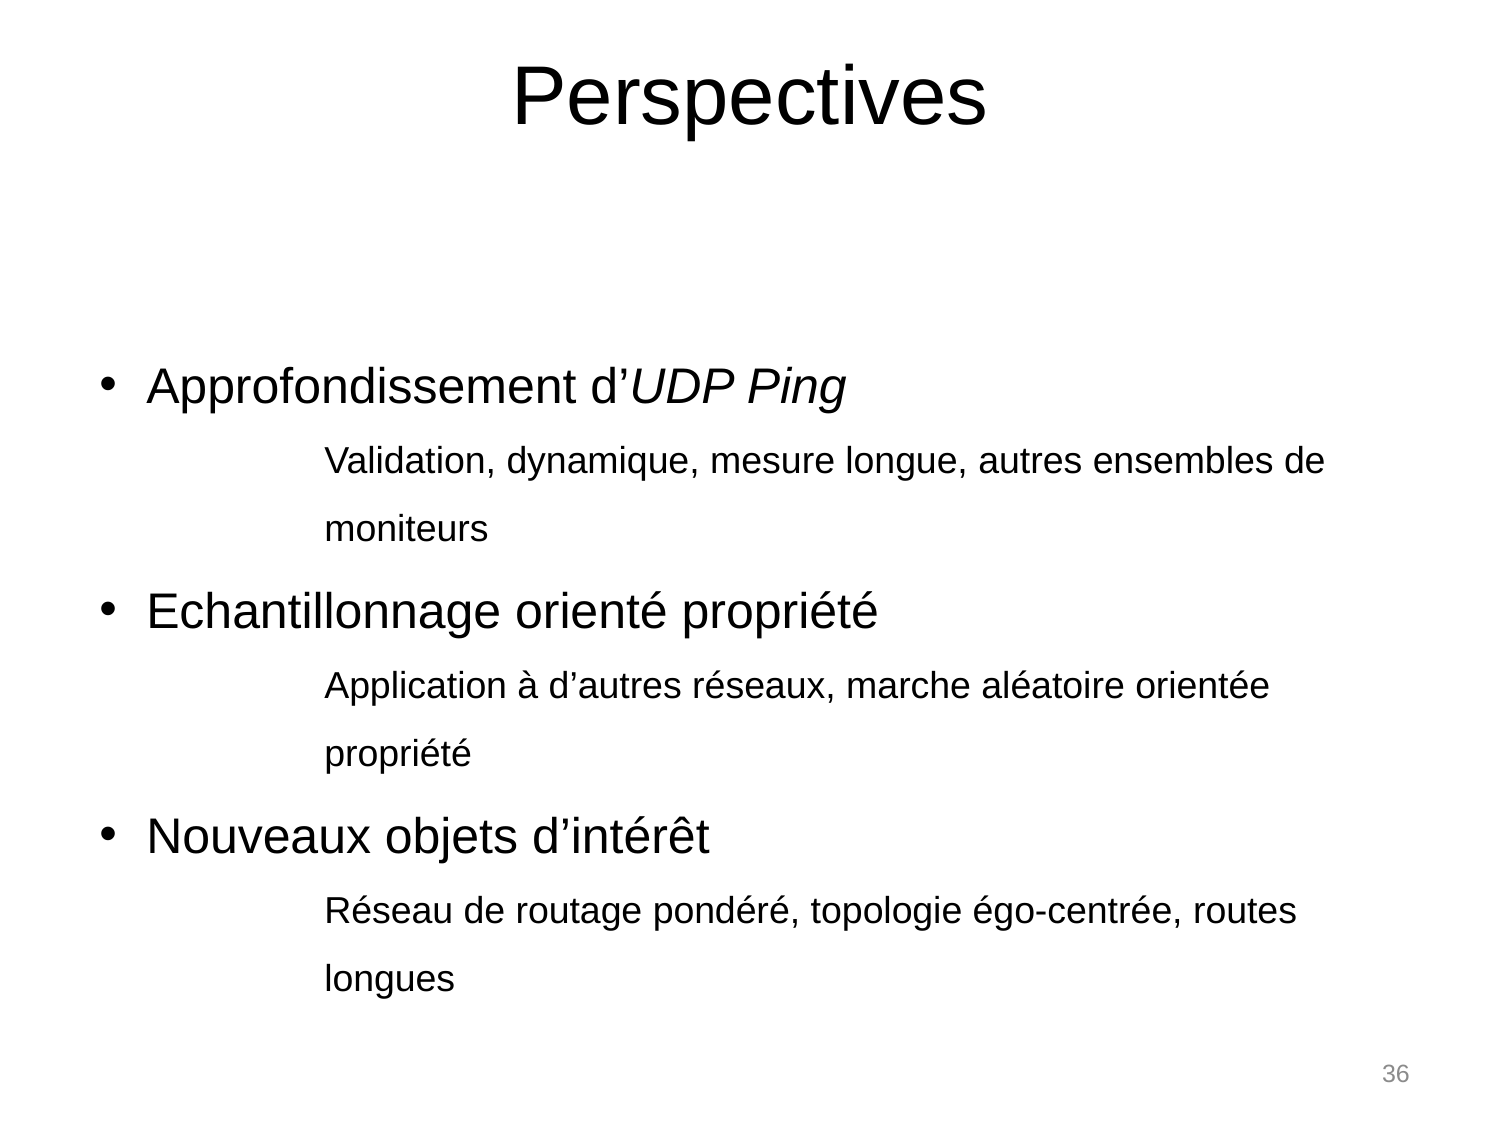

# Perspectives
Approfondissement d’UDP Ping
Validation, dynamique, mesure longue, autres ensembles de moniteurs
Echantillonnage orienté propriété
Application à d’autres réseaux, marche aléatoire orientée propriété
Nouveaux objets d’intérêt
Réseau de routage pondéré, topologie égo-centrée, routes longues
36